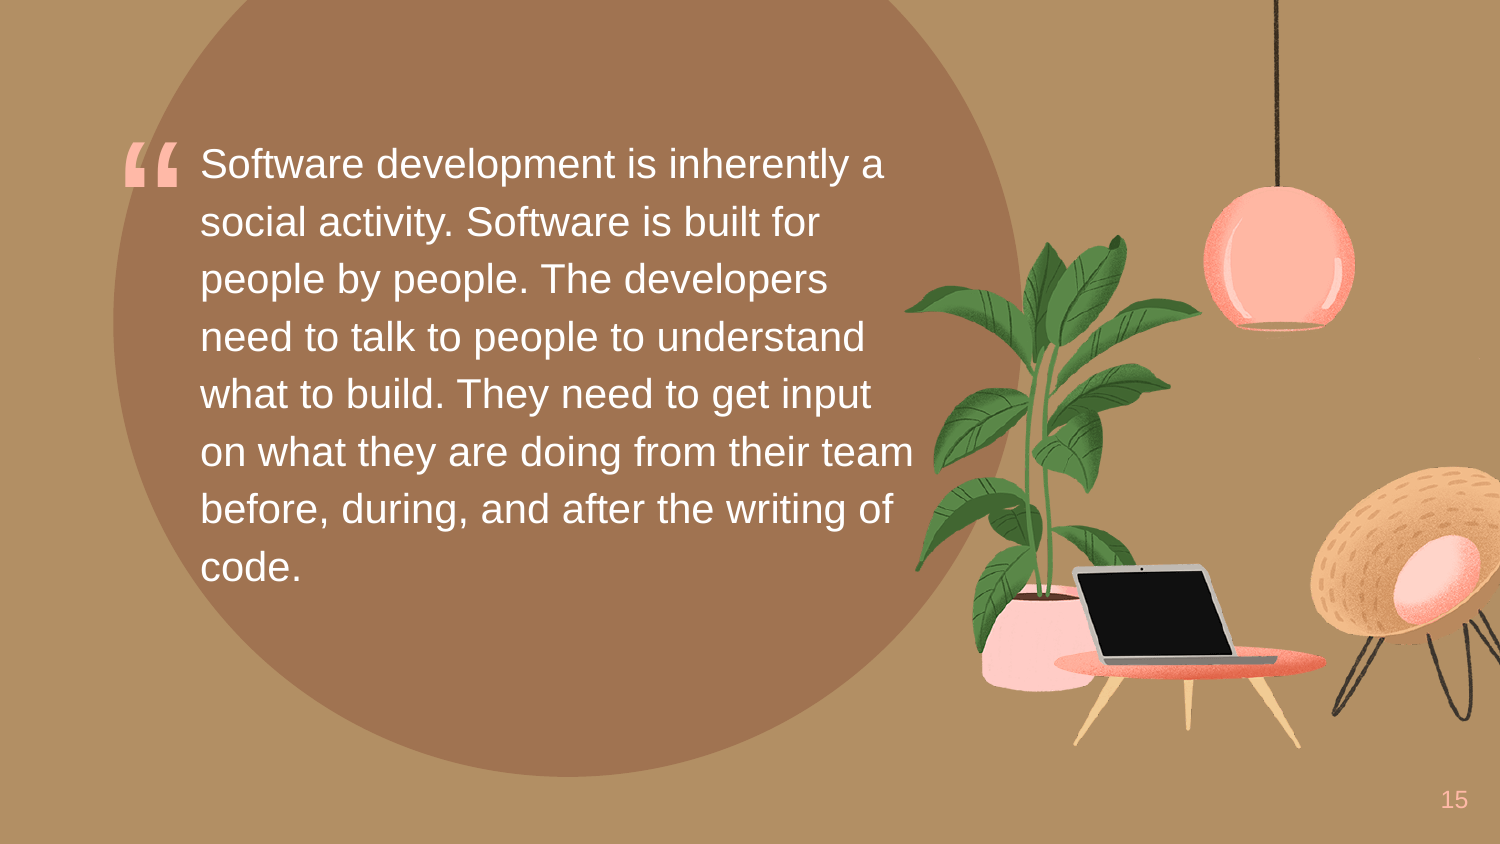

Software development is inherently a social activity. Software is built for people by people. The developers need to talk to people to understand what to build. They need to get input on what they are doing from their team before, during, and after the writing of code.
15